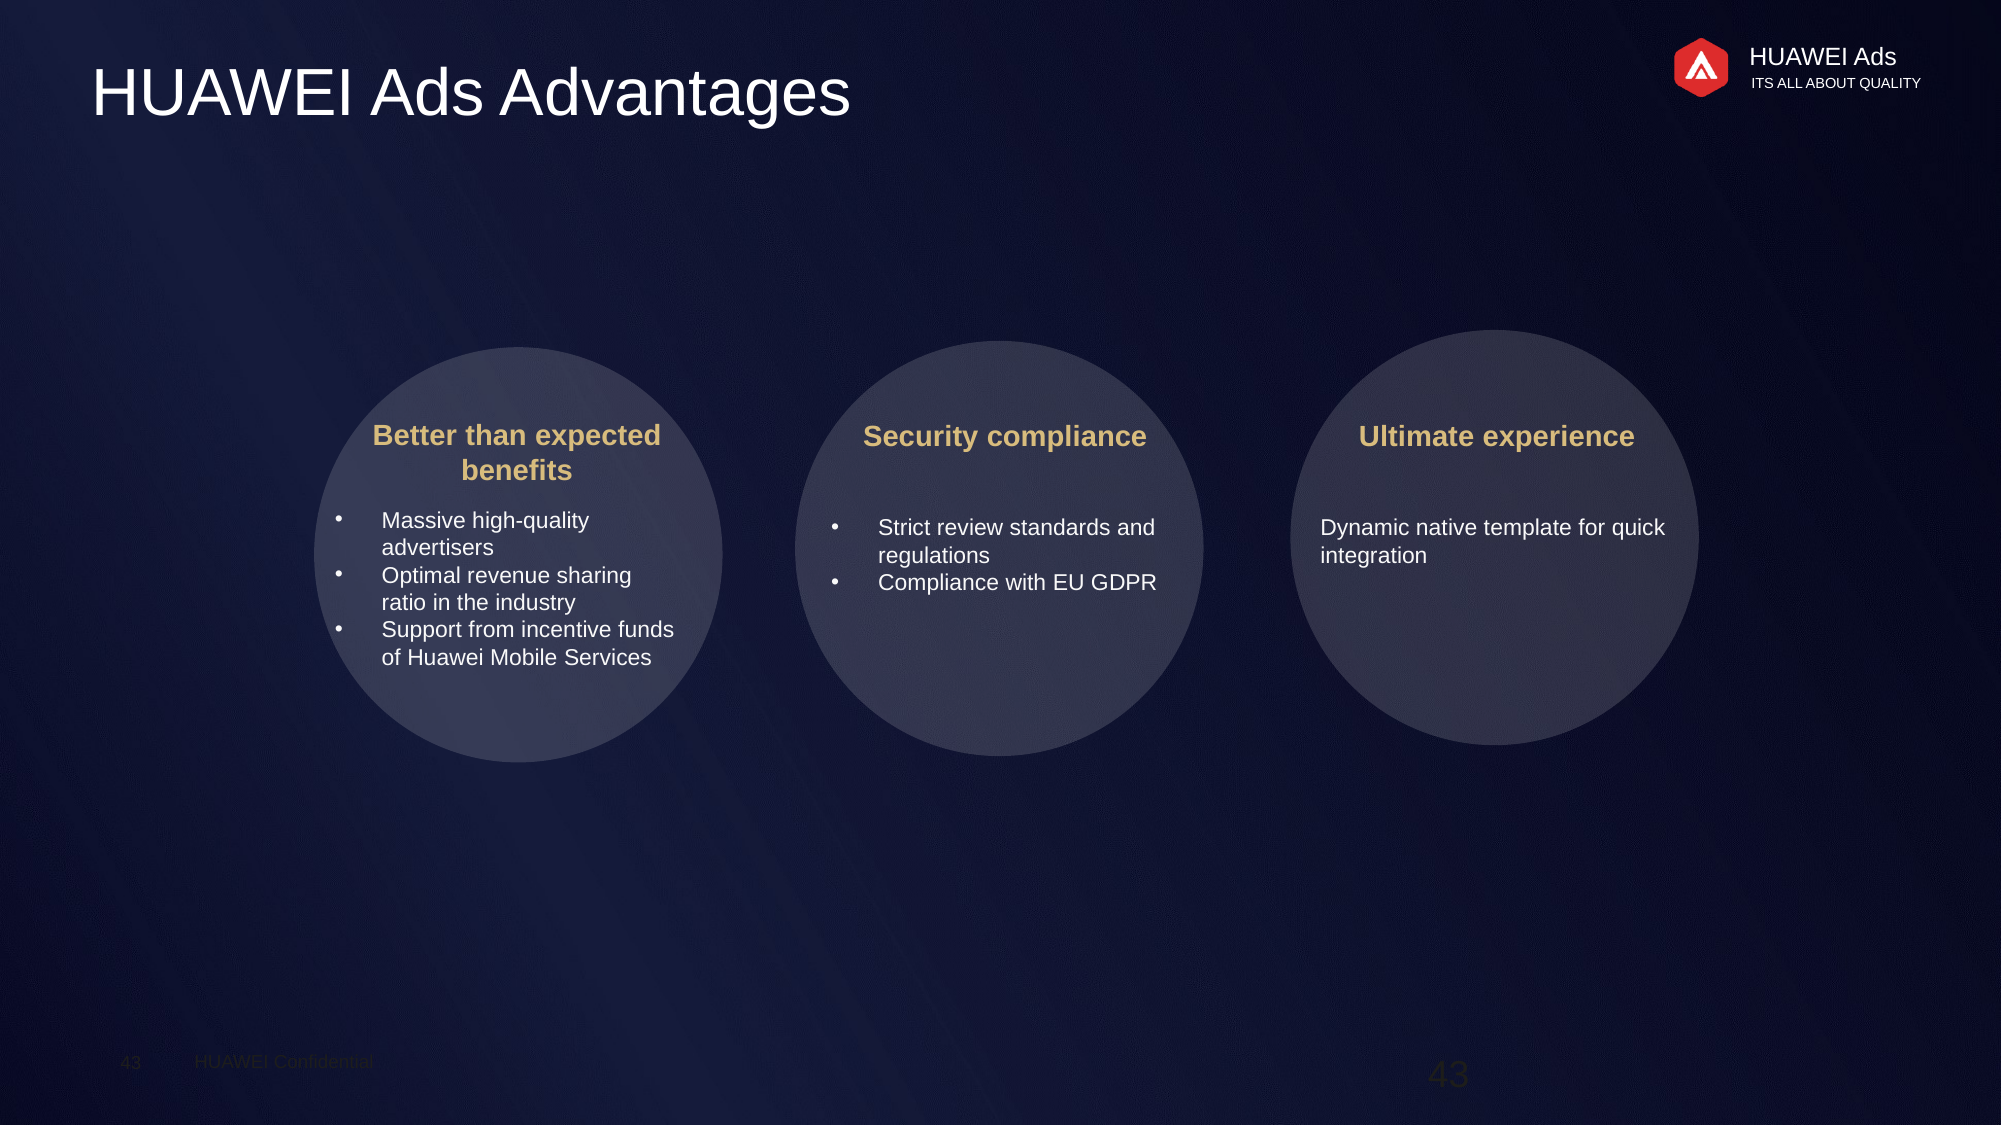

HUAWEI Ads Advantages

Better than expected benefits
Security compliance
Ultimate experience
Massive high-quality advertisers
Optimal revenue sharing ratio in the industry
Support from incentive funds of Huawei Mobile Services
Strict review standards and regulations
Compliance with EU GDPR
Dynamic native template for quick integration
43